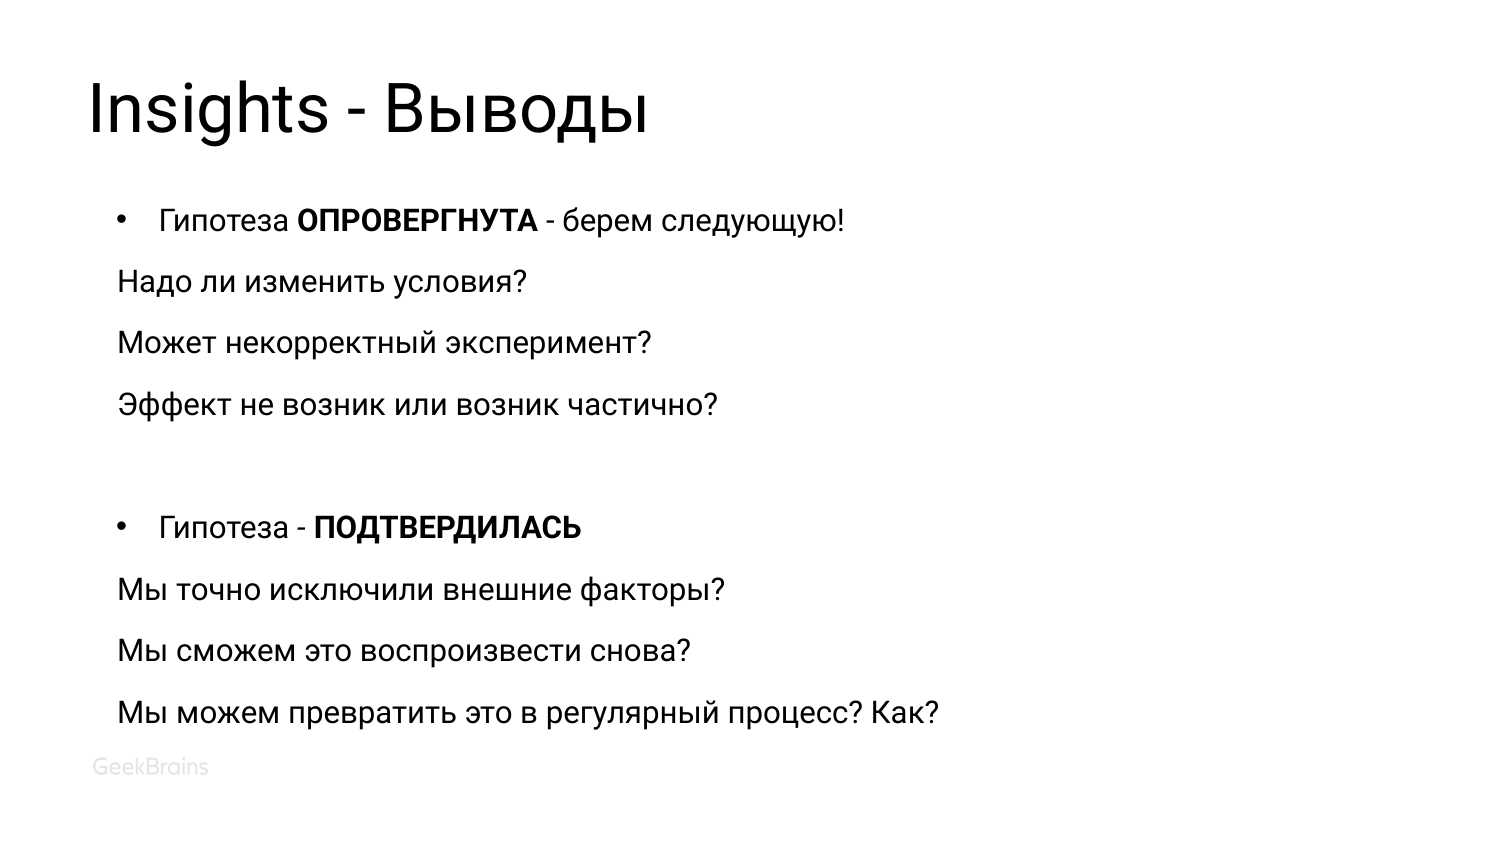

# Insights - Выводы
Гипотеза ОПРОВЕРГНУТА - берем следующую!
Надо ли изменить условия?
Может некорректный эксперимент?
Эффект не возник или возник частично?

Гипотеза - ПОДТВЕРДИЛАСЬ
Мы точно исключили внешние факторы?
Мы сможем это воспроизвести снова?
Мы можем превратить это в регулярный процесс? Как?